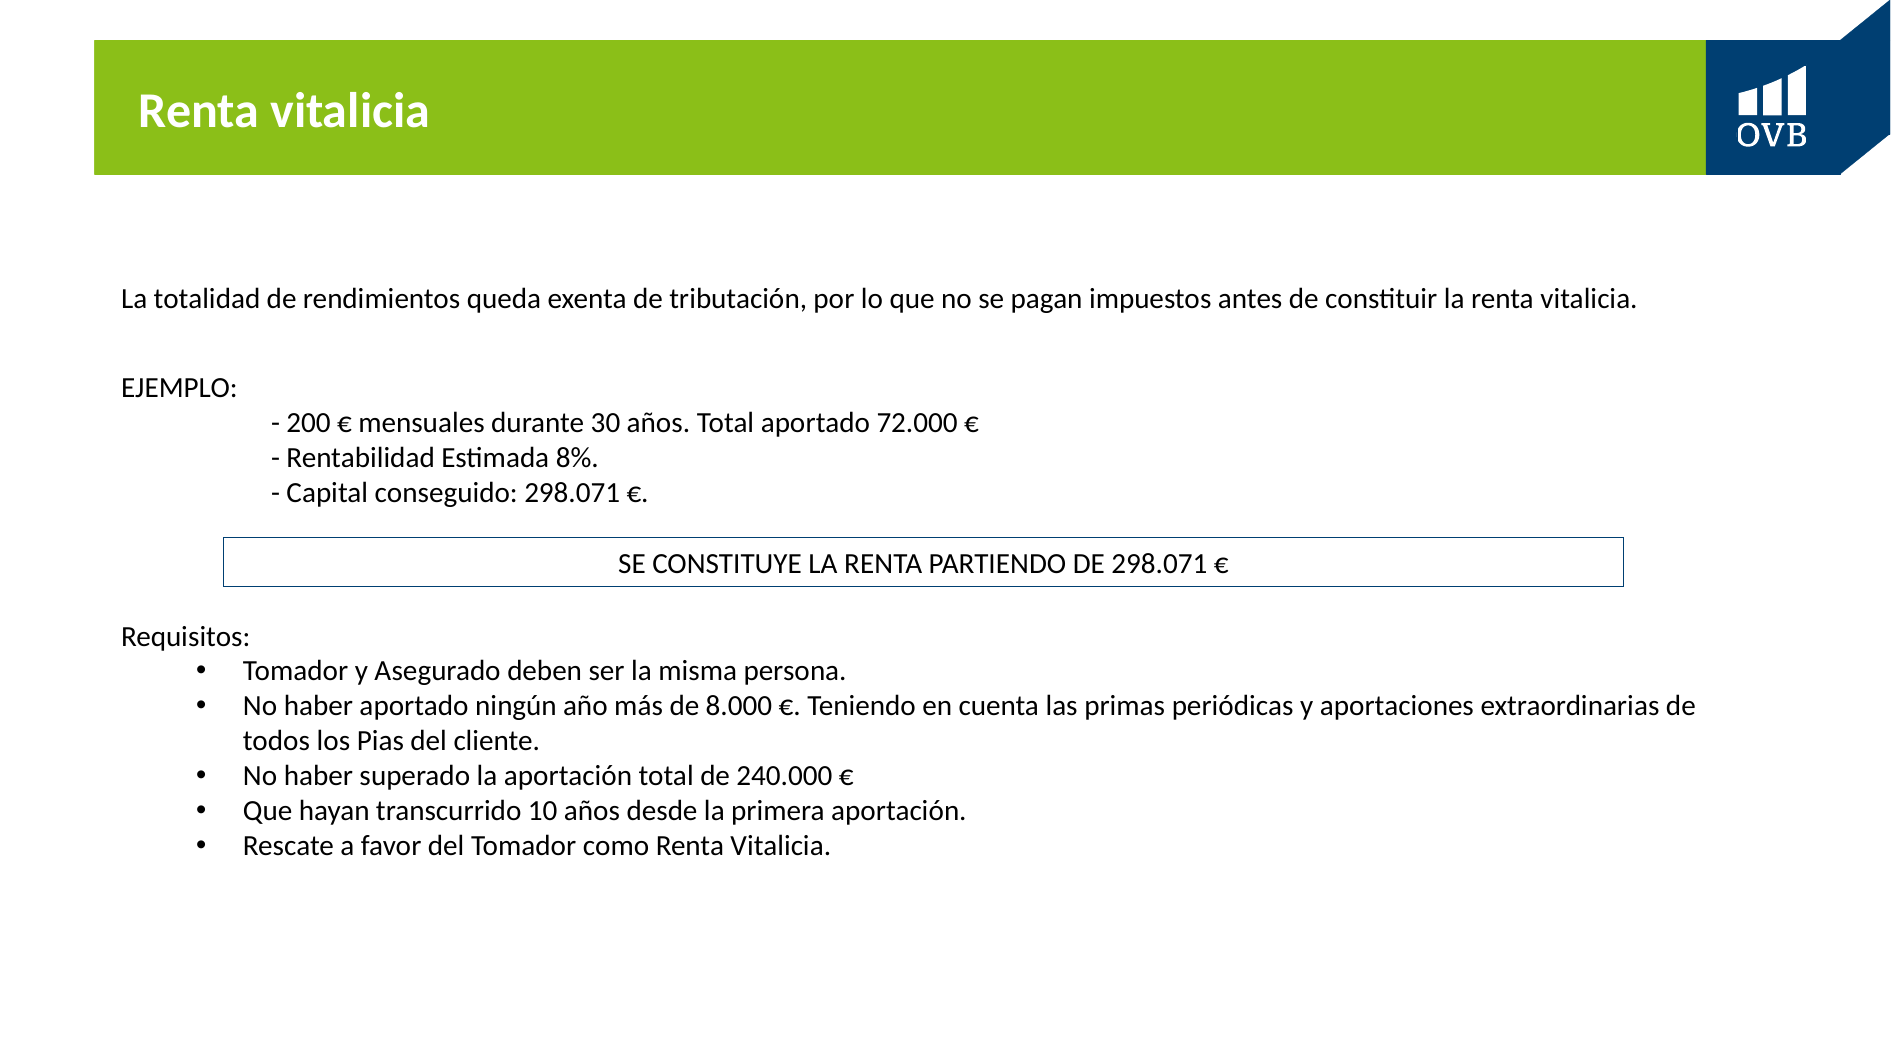

# Renta vitalicia
La totalidad de rendimientos queda exenta de tributación, por lo que no se pagan impuestos antes de constituir la renta vitalicia.

EJEMPLO:
	- 200 € mensuales durante 30 años. Total aportado 72.000 €
	- Rentabilidad Estimada 8%.
	- Capital conseguido: 298.071 €.
SE CONSTITUYE LA RENTA PARTIENDO DE 298.071 €

Requisitos:
Tomador y Asegurado deben ser la misma persona.
No haber aportado ningún año más de 8.000 €. Teniendo en cuenta las primas periódicas y aportaciones extraordinarias de todos los Pias del cliente.
No haber superado la aportación total de 240.000 €
Que hayan transcurrido 10 años desde la primera aportación.
Rescate a favor del Tomador como Renta Vitalicia.